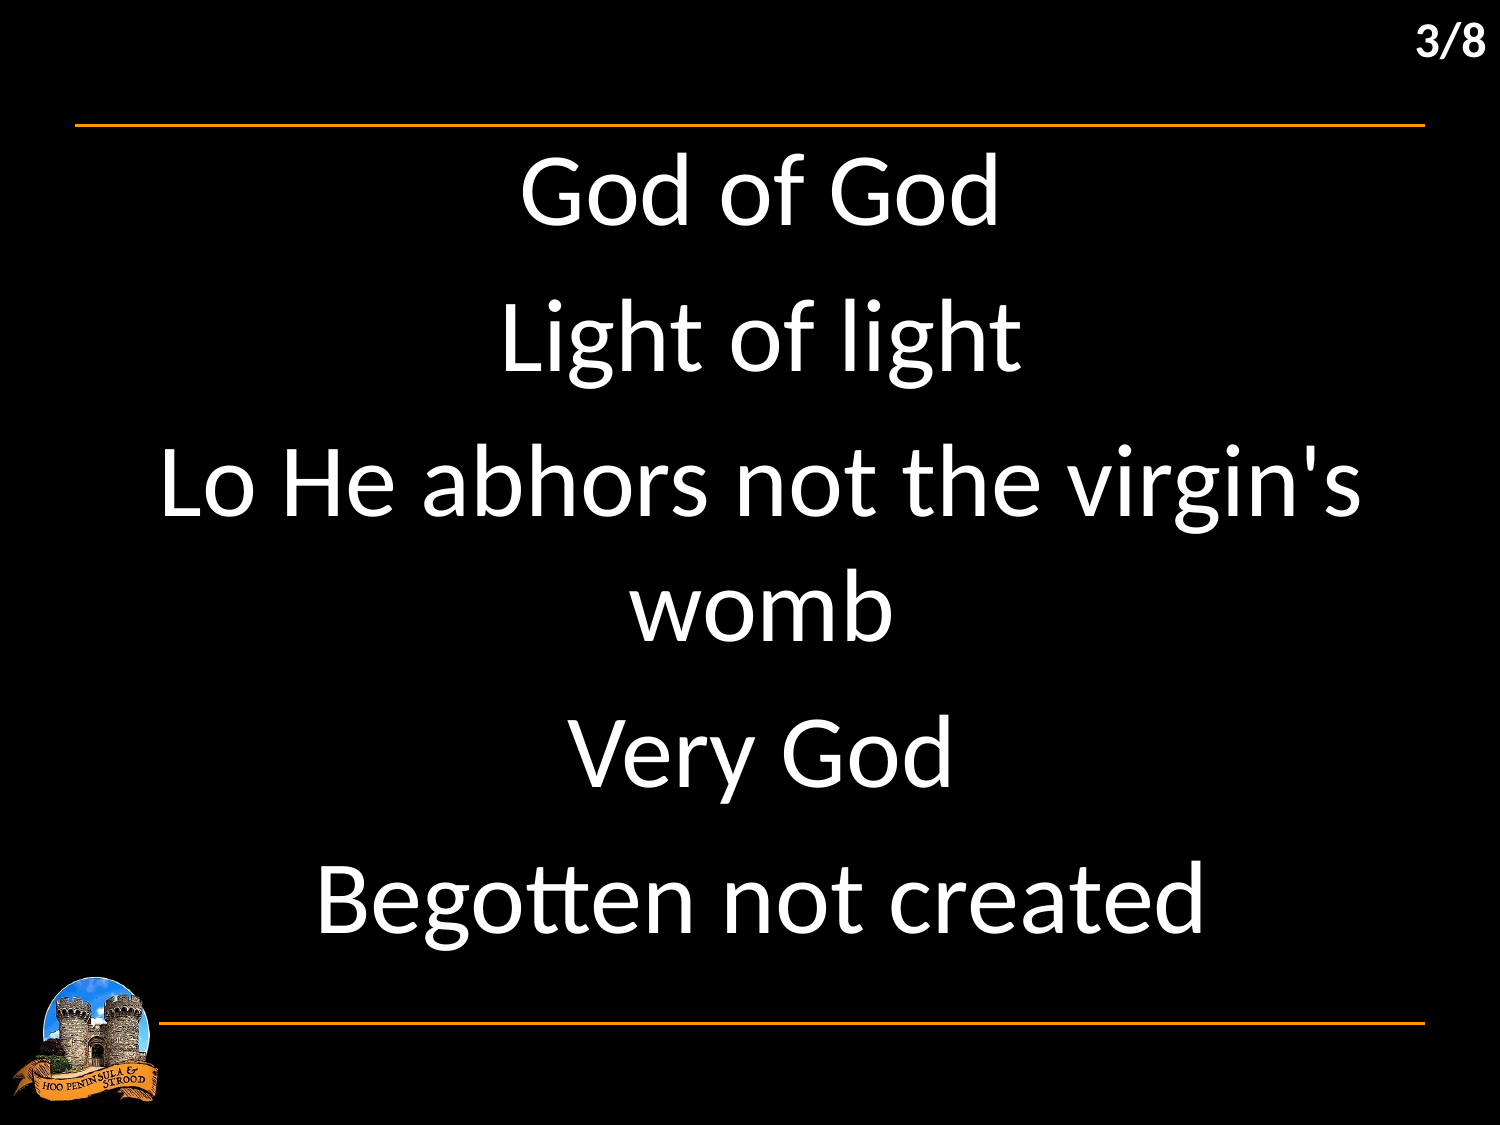

3/8
God of God
Light of light
Lo He abhors not the virgin's womb
Very God
Begotten not created